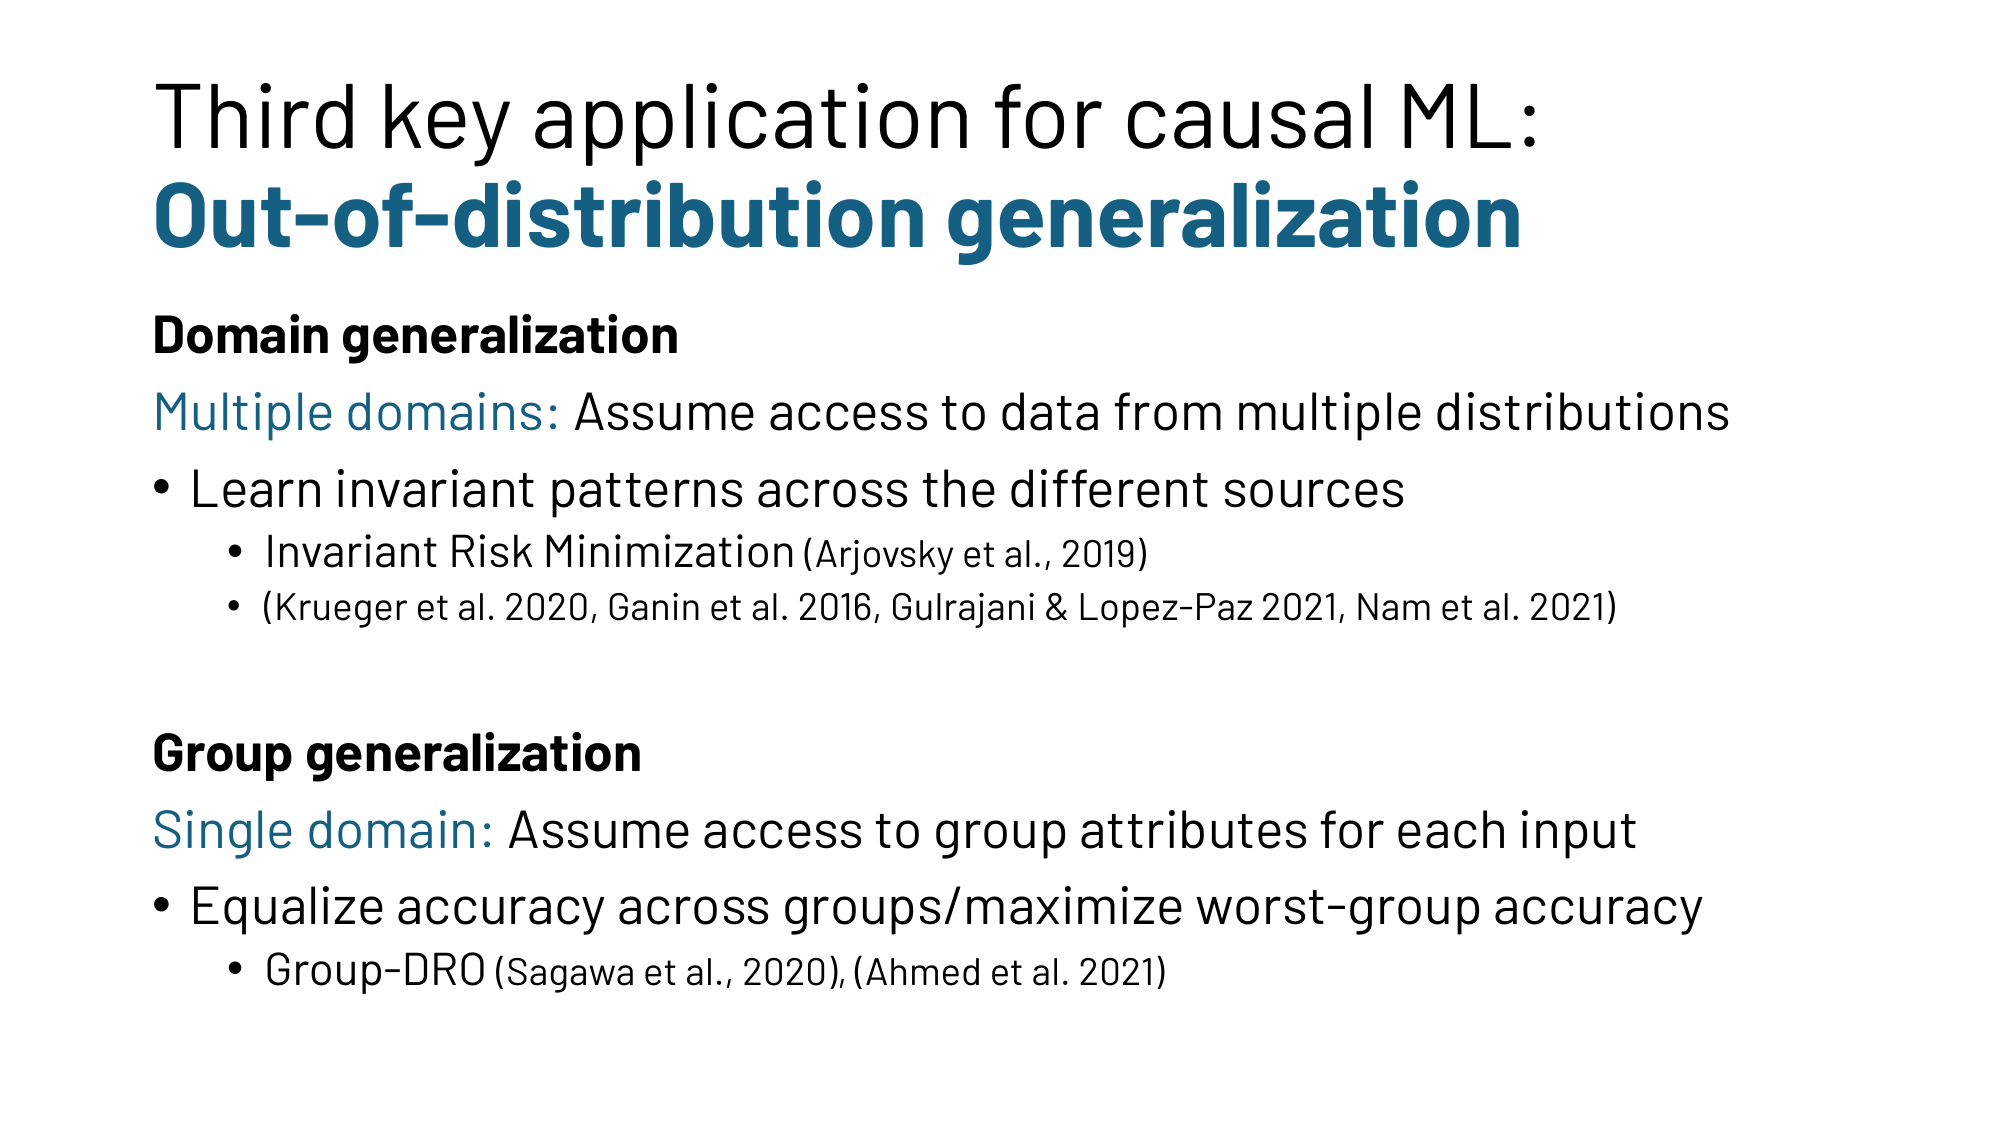

# Third key application for causal ML: Out-of-distribution generalization
Domain generalization
Multiple domains: Assume access to data from multiple distributions
Learn invariant patterns across the different sources
Invariant Risk Minimization (Arjovsky et al., 2019)
(Krueger et al. 2020, Ganin et al. 2016, Gulrajani & Lopez-Paz 2021, Nam et al. 2021)

Group generalization
Single domain: Assume access to group attributes for each input
Equalize accuracy across groups/maximize worst-group accuracy
Group-DRO (Sagawa et al., 2020), (Ahmed et al. 2021)